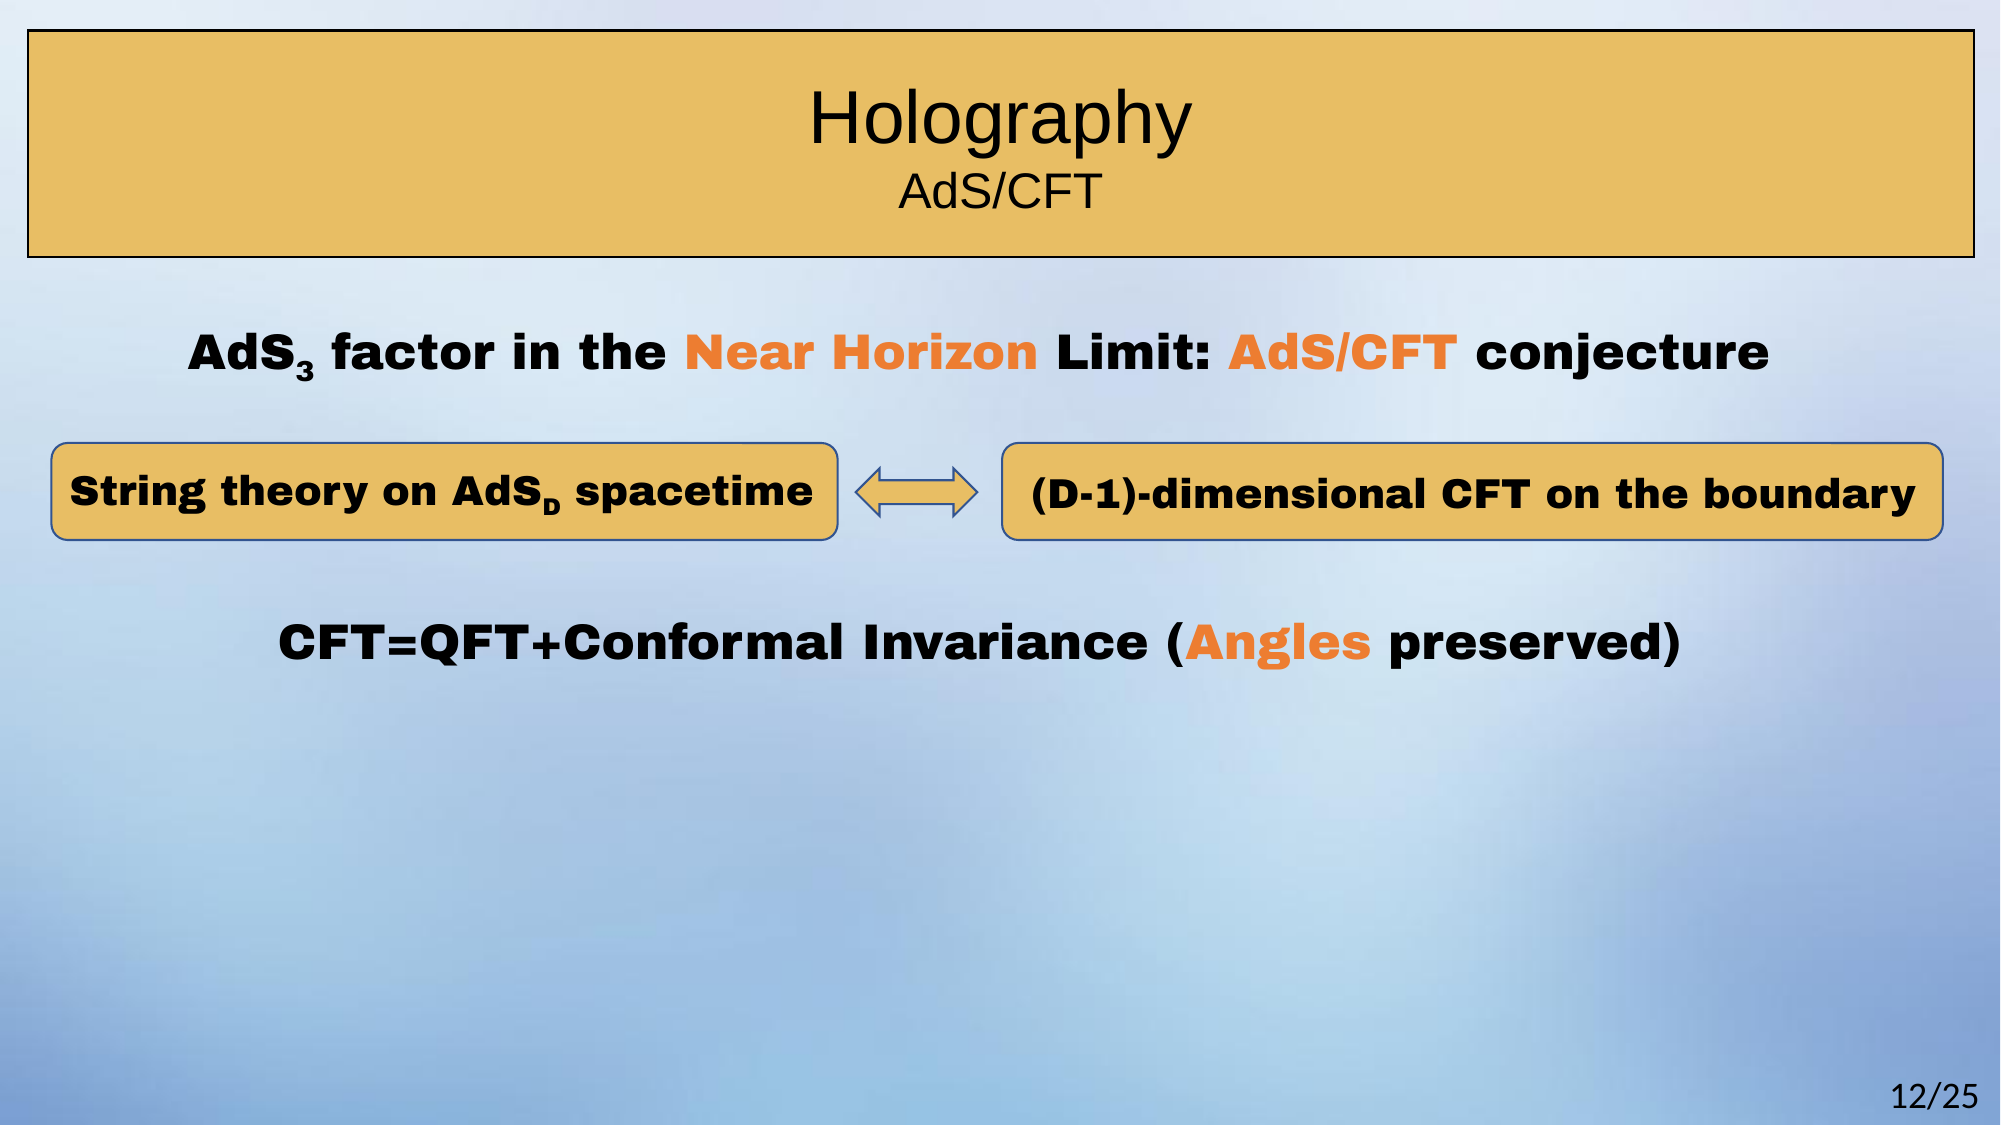

Holography
AdS/CFT
AdS3 factor in the Near Horizon Limit: AdS/CFT conjecture

String theory on AdSD spacetime
(D-1)-dimensional CFT on the boundary

CFT=QFT+Conformal Invariance (Angles preserved)
12/25